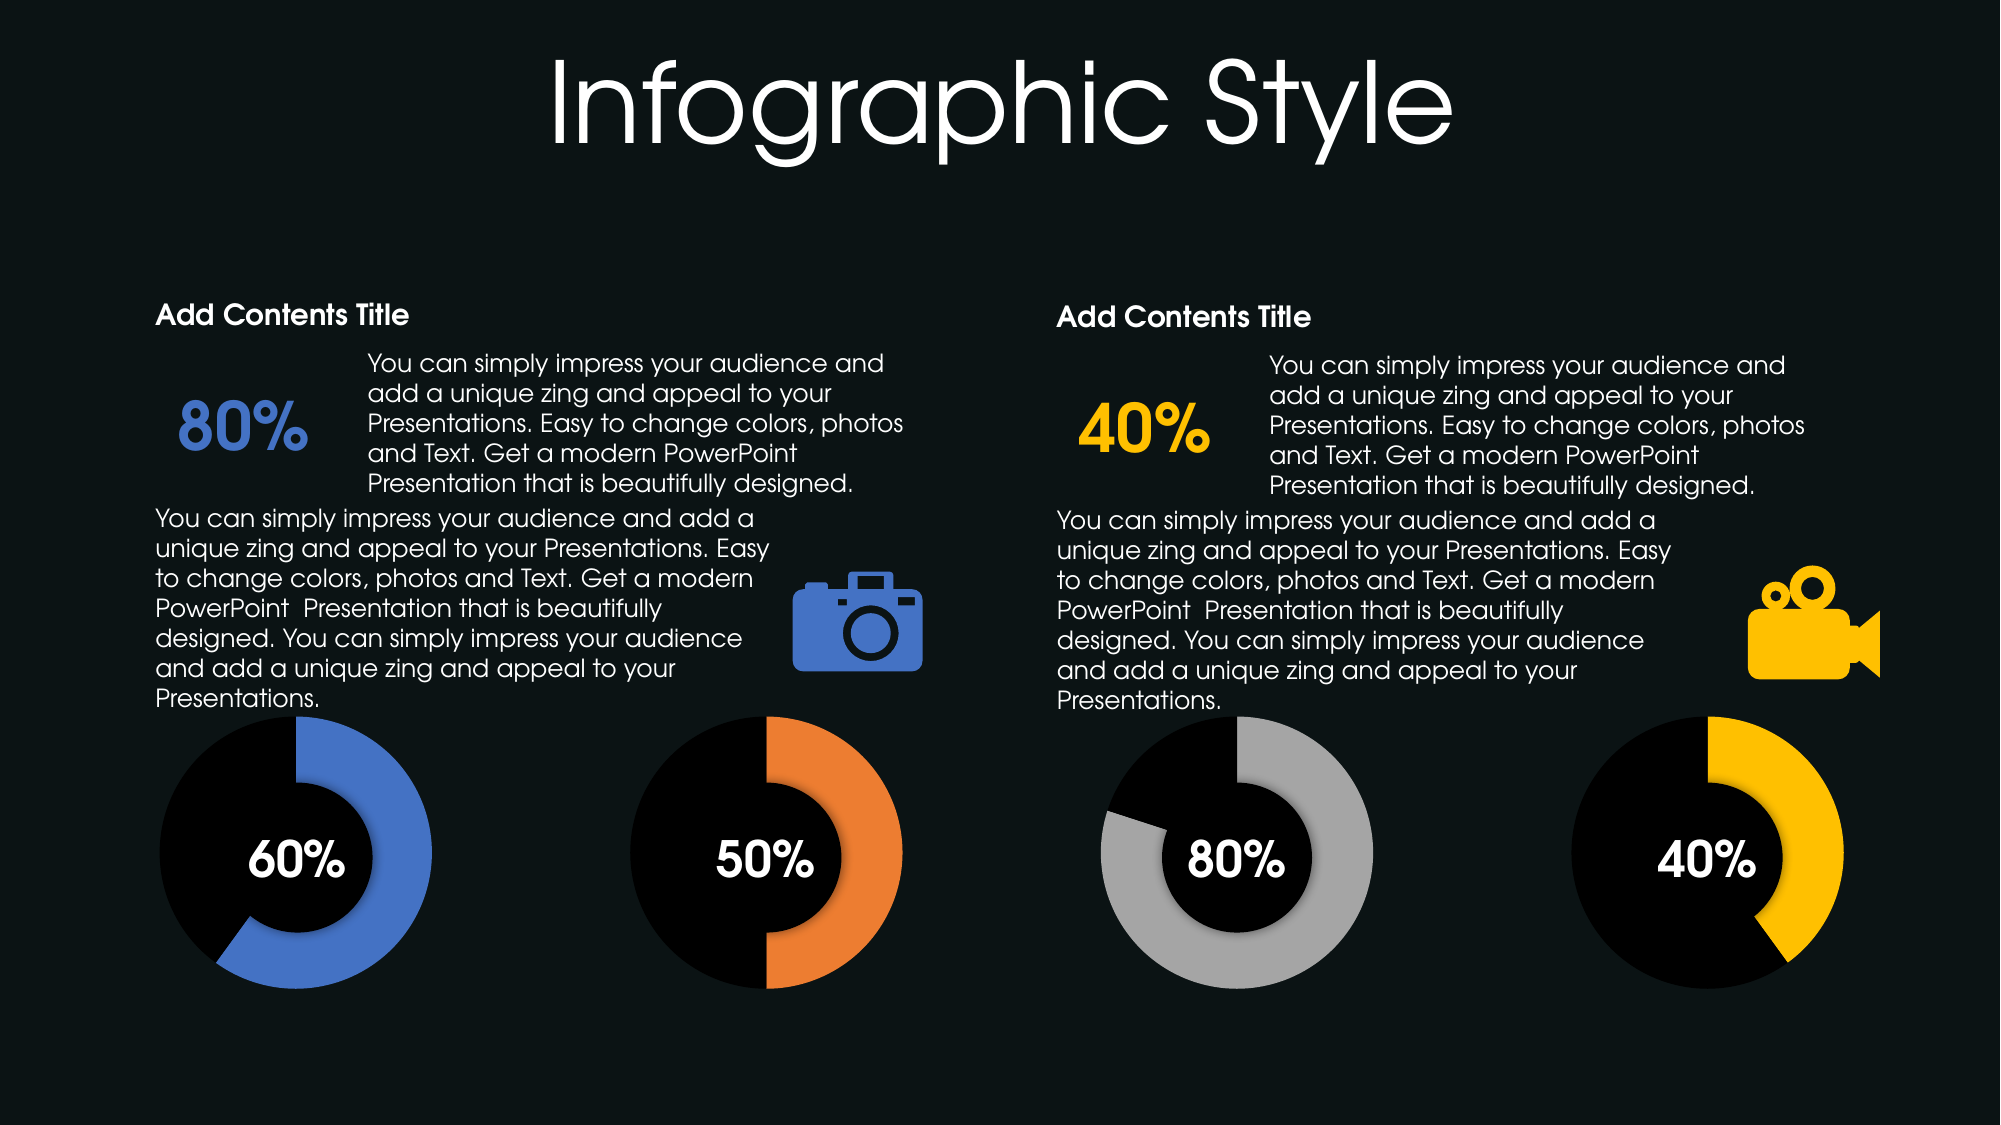

Infographic Style
Add Contents Title
Add Contents Title
You can simply impress your audience and add a unique zing and appeal to your Presentations. Easy to change colors, photos and Text. Get a modern PowerPoint  Presentation that is beautifully designed.
You can simply impress your audience and add a unique zing and appeal to your Presentations. Easy to change colors, photos and Text. Get a modern PowerPoint  Presentation that is beautifully designed.
80%
40%
You can simply impress your audience and add a unique zing and appeal to your Presentations. Easy to change colors, photos and Text. Get a modern PowerPoint  Presentation that is beautifully designed. You can simply impress your audience and add a unique zing and appeal to your Presentations.
You can simply impress your audience and add a unique zing and appeal to your Presentations. Easy to change colors, photos and Text. Get a modern PowerPoint  Presentation that is beautifully designed. You can simply impress your audience and add a unique zing and appeal to your Presentations.

### Chart

| Category | % |
|---|---|
| colored | 60.0 |
| blank | 40.0 |

### Chart

| Category | % |
|---|---|
| colored | 50.0 |
| blank | 50.0 |

### Chart

| Category | % |
|---|---|
| colored | 80.0 |
| blank | 20.0 |

### Chart

| Category | % |
|---|---|
| colored | 40.0 |
| blank | 60.0 |

60%
50%
80%
40%